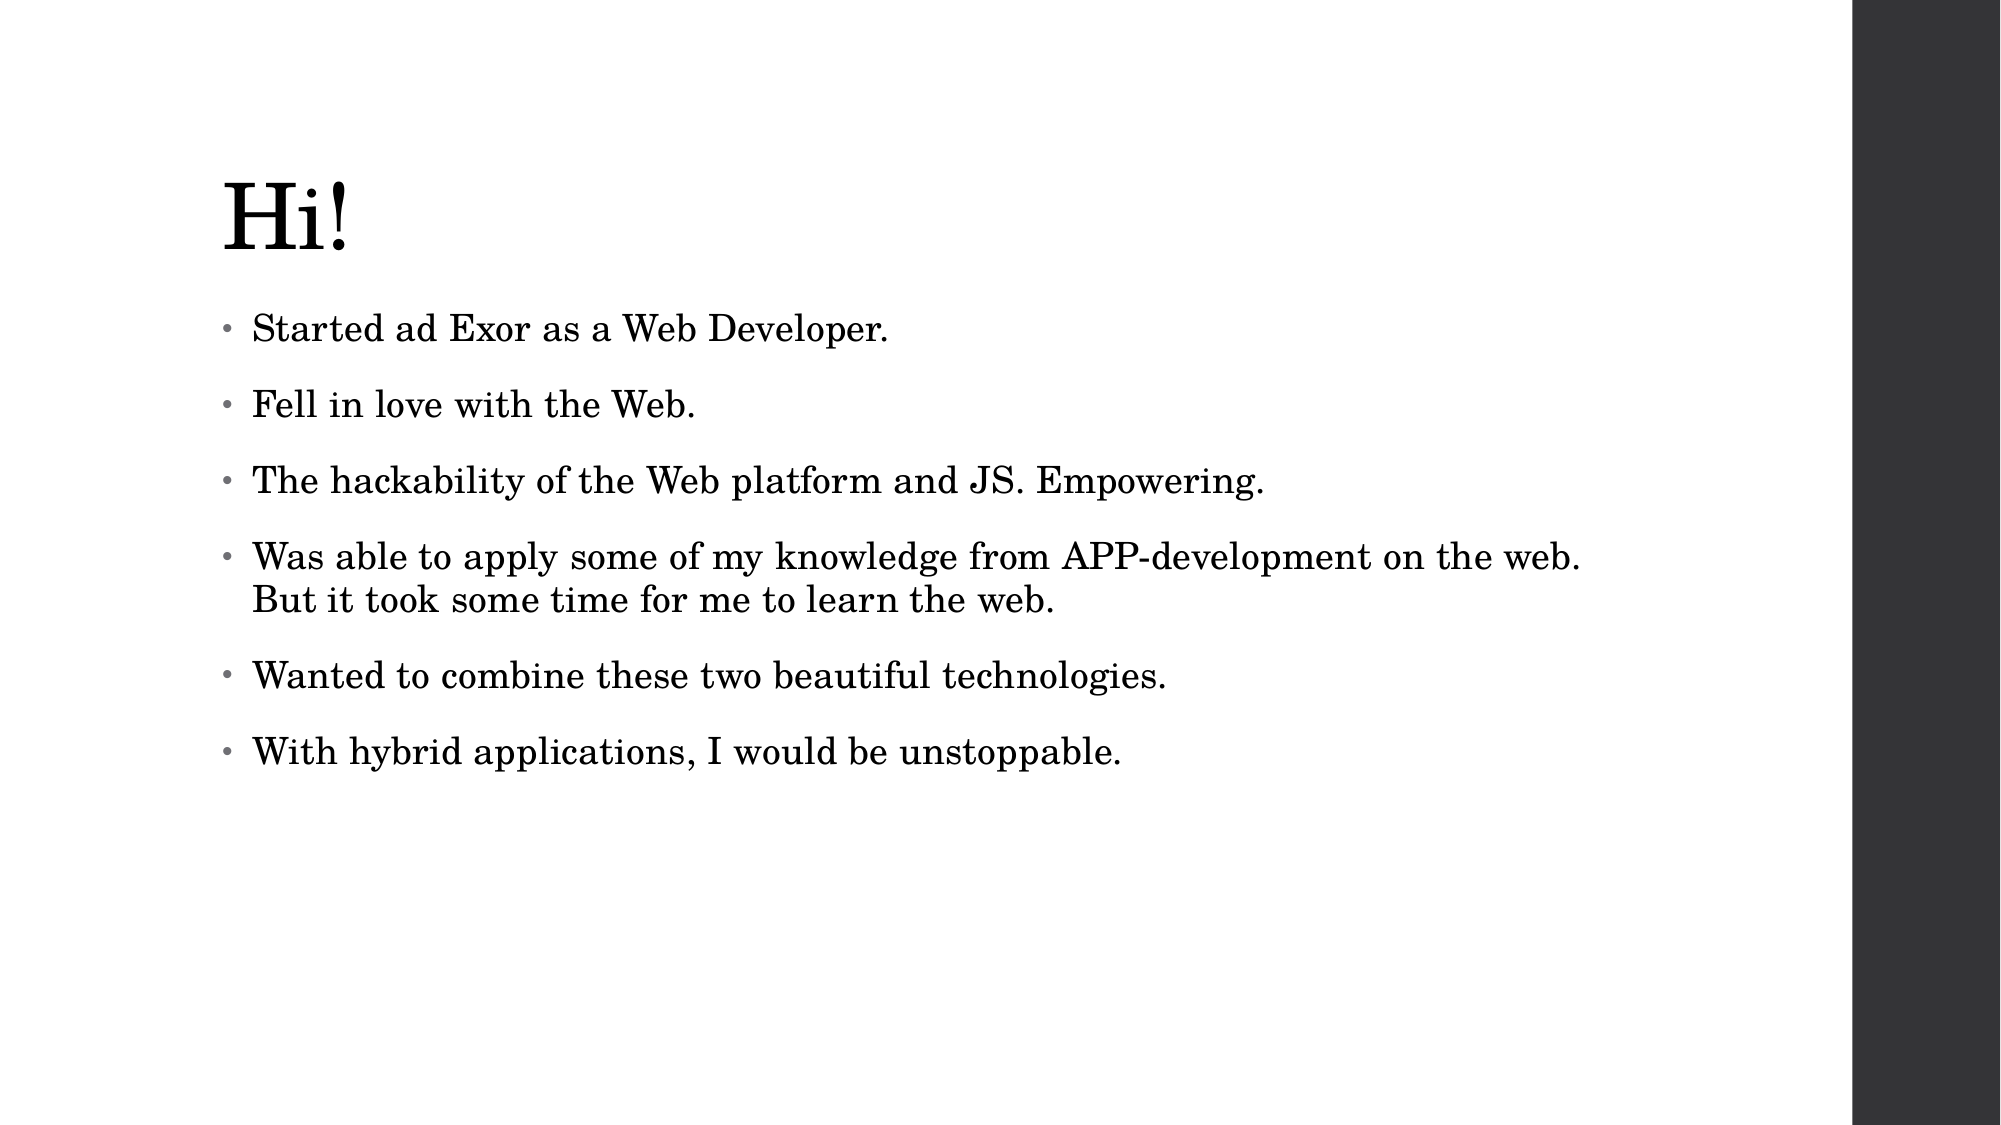

# Hi!
Started ad Exor as a Web Developer.
Fell in love with the Web.
The hackability of the Web platform and JS. Empowering.
Was able to apply some of my knowledge from APP-development on the web. But it took some time for me to learn the web.
Wanted to combine these two beautiful technologies.
With hybrid applications, I would be unstoppable.